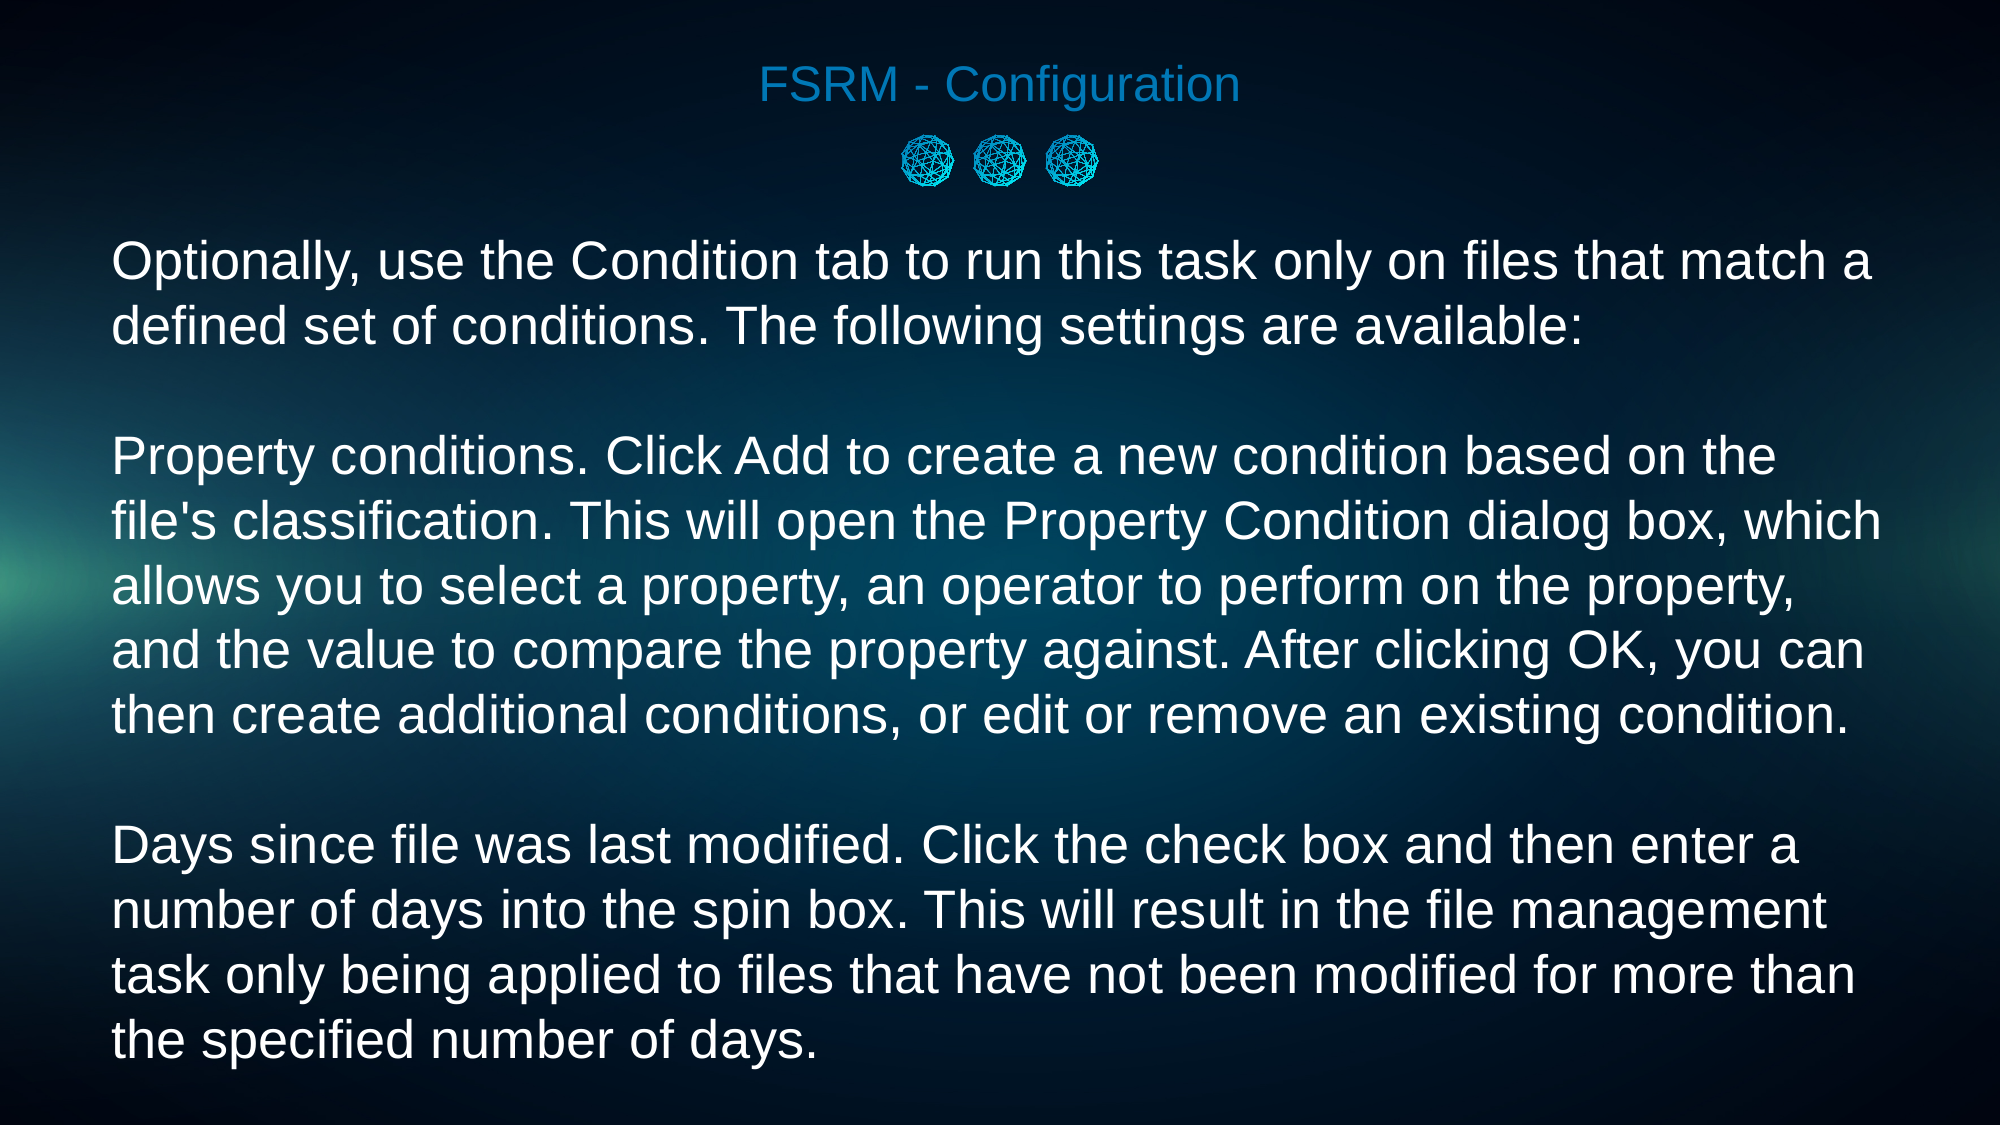

FSRM - Configuration

Optionally, use the Condition tab to run this task only on files that match a defined set of conditions. The following settings are available:

Property conditions. Click Add to create a new condition based on the file's classification. This will open the Property Condition dialog box, which allows you to select a property, an operator to perform on the property, and the value to compare the property against. After clicking OK, you can then create additional conditions, or edit or remove an existing condition.

Days since file was last modified. Click the check box and then enter a number of days into the spin box. This will result in the file management task only being applied to files that have not been modified for more than the specified number of days.